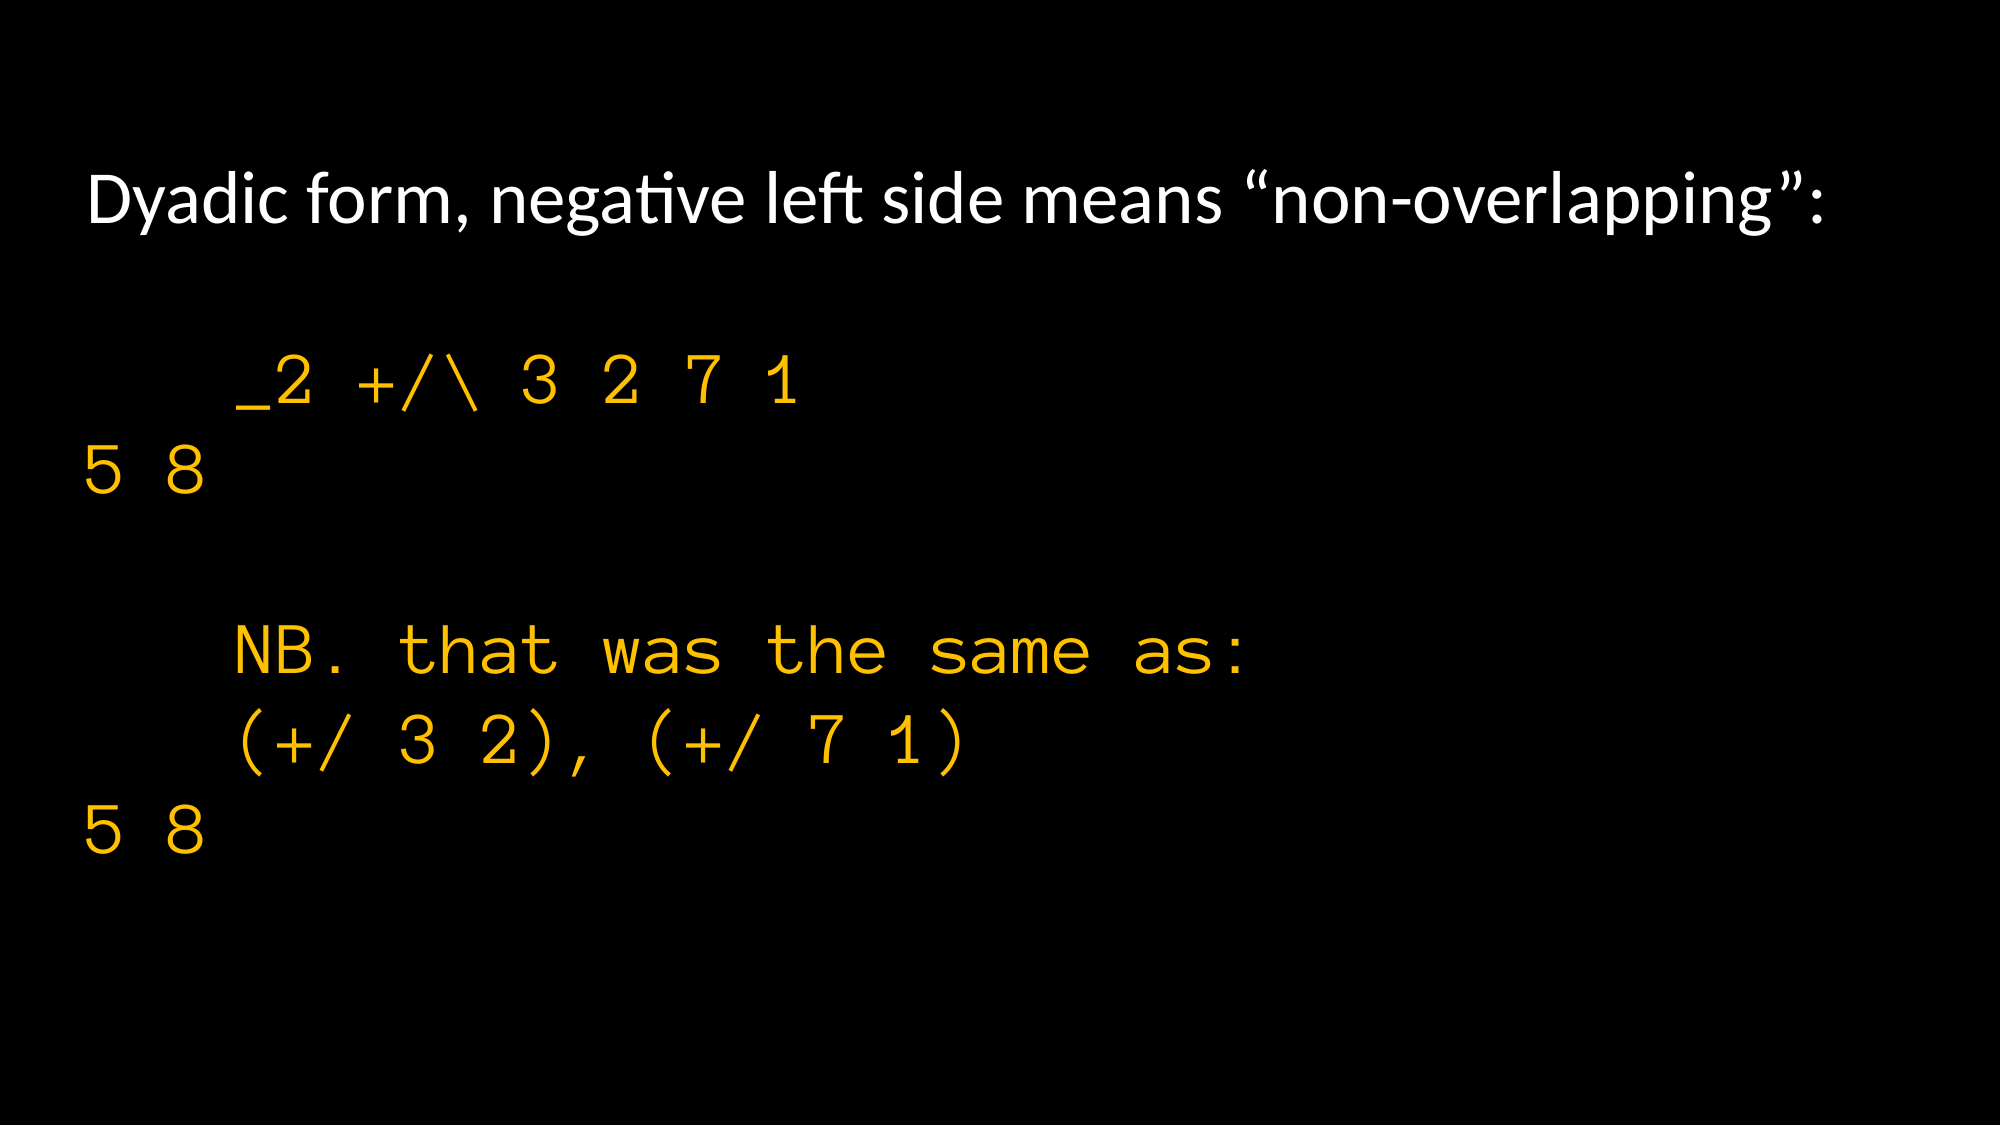

Dyadic form, negative left side means “non-overlapping”:
	_2 +/\ 3 2 7 1
5 8

	NB. that was the same as:
	(+/ 3 2), (+/ 7 1)
5 8